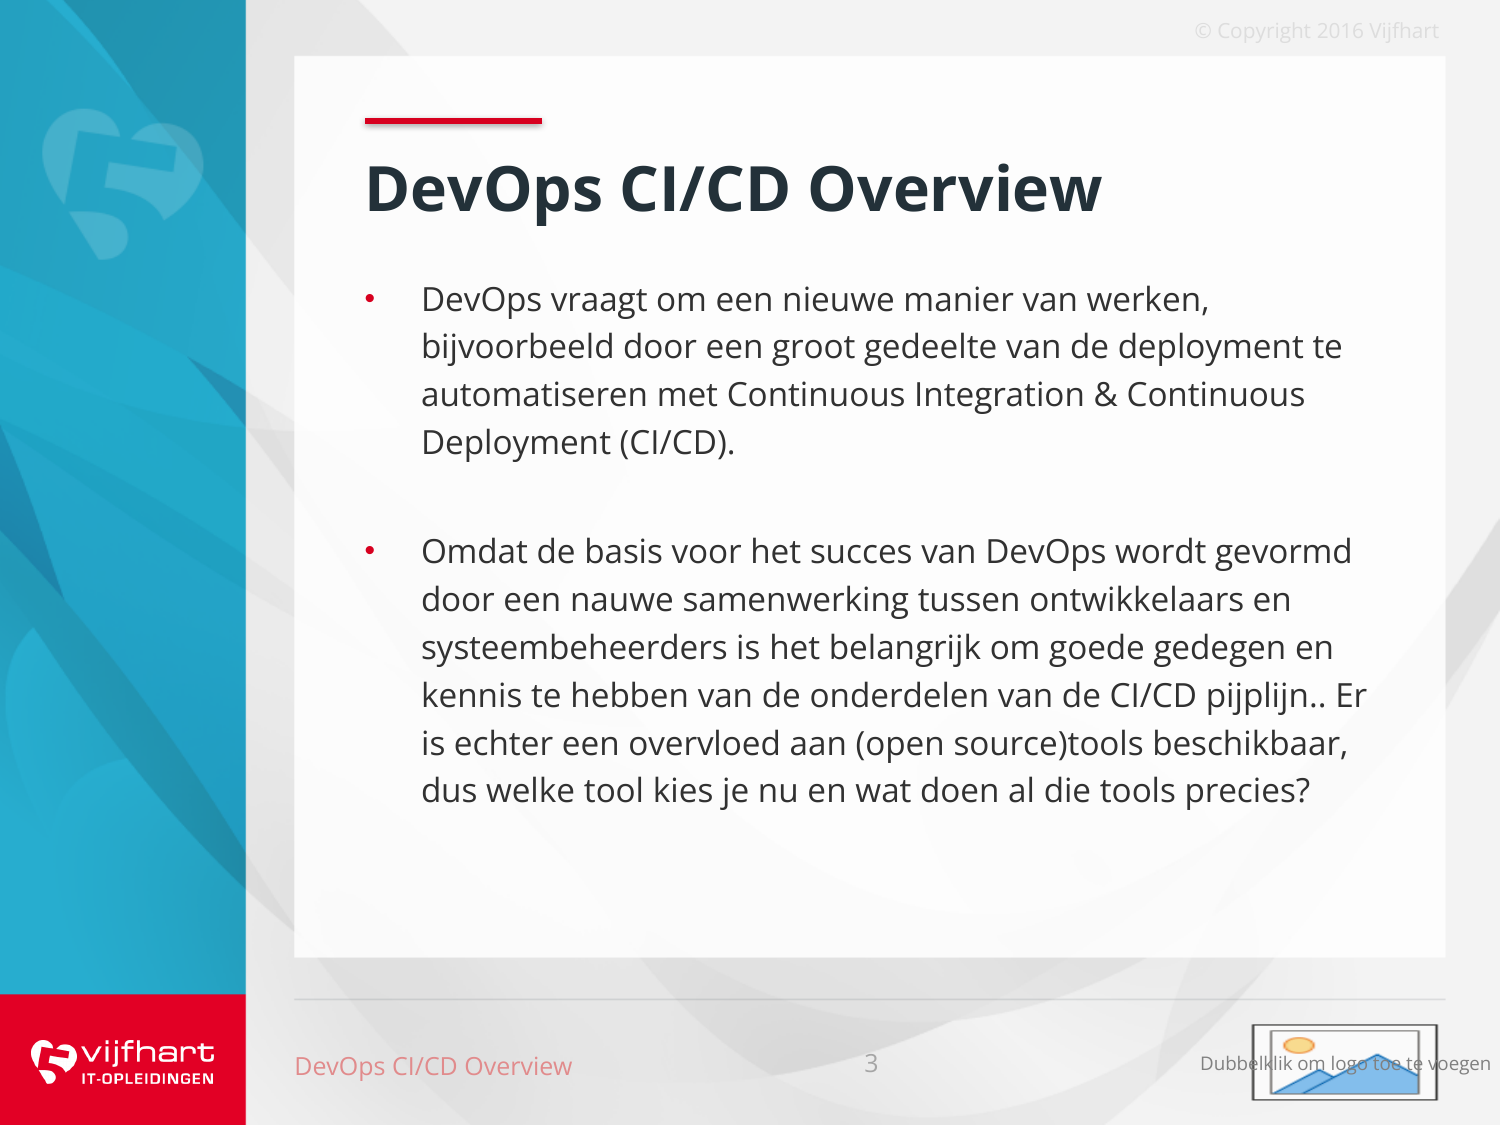

# DevOps CI/CD Overview
DevOps vraagt om een nieuwe manier van werken, bijvoorbeeld door een groot gedeelte van de deployment te automatiseren met Continuous Integration & Continuous Deployment (CI/CD).

Omdat de basis voor het succes van DevOps wordt gevormd door een nauwe samenwerking tussen ontwikkelaars en systeembeheerders is het belangrijk om goede gedegen en kennis te hebben van de onderdelen van de CI/CD pijplijn.. Er is echter een overvloed aan (open source)tools beschikbaar, dus welke tool kies je nu en wat doen al die tools precies?

DevOps CI/CD Overview